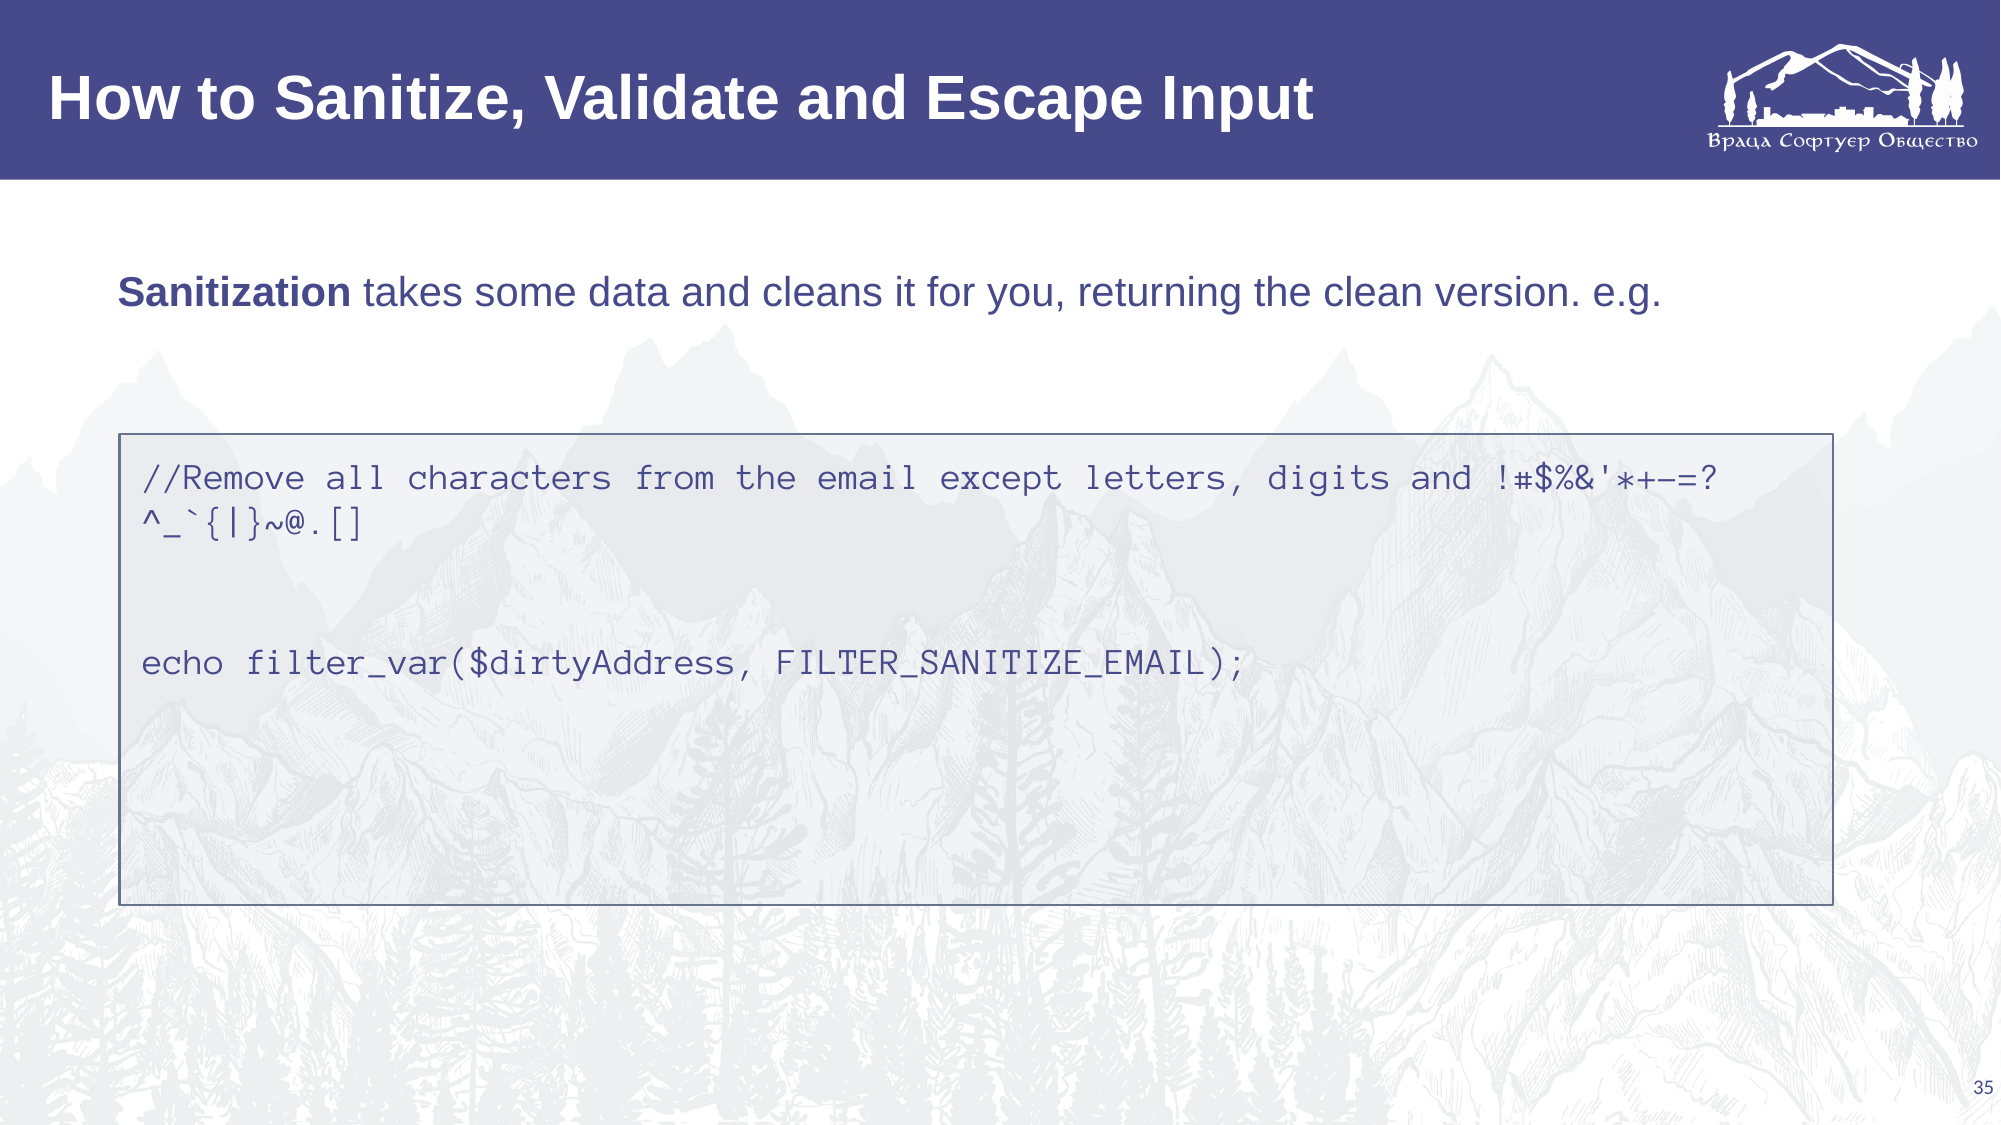

# How to Sanitize, Validate and Escape Input

Sanitization takes some data and cleans it for you, returning the clean version. e.g.
//Remove all characters from the email except letters, digits and !#$%&'*+-=?^_`{|}~@.[]

echo filter_var($dirtyAddress, FILTER_SANITIZE_EMAIL);

35